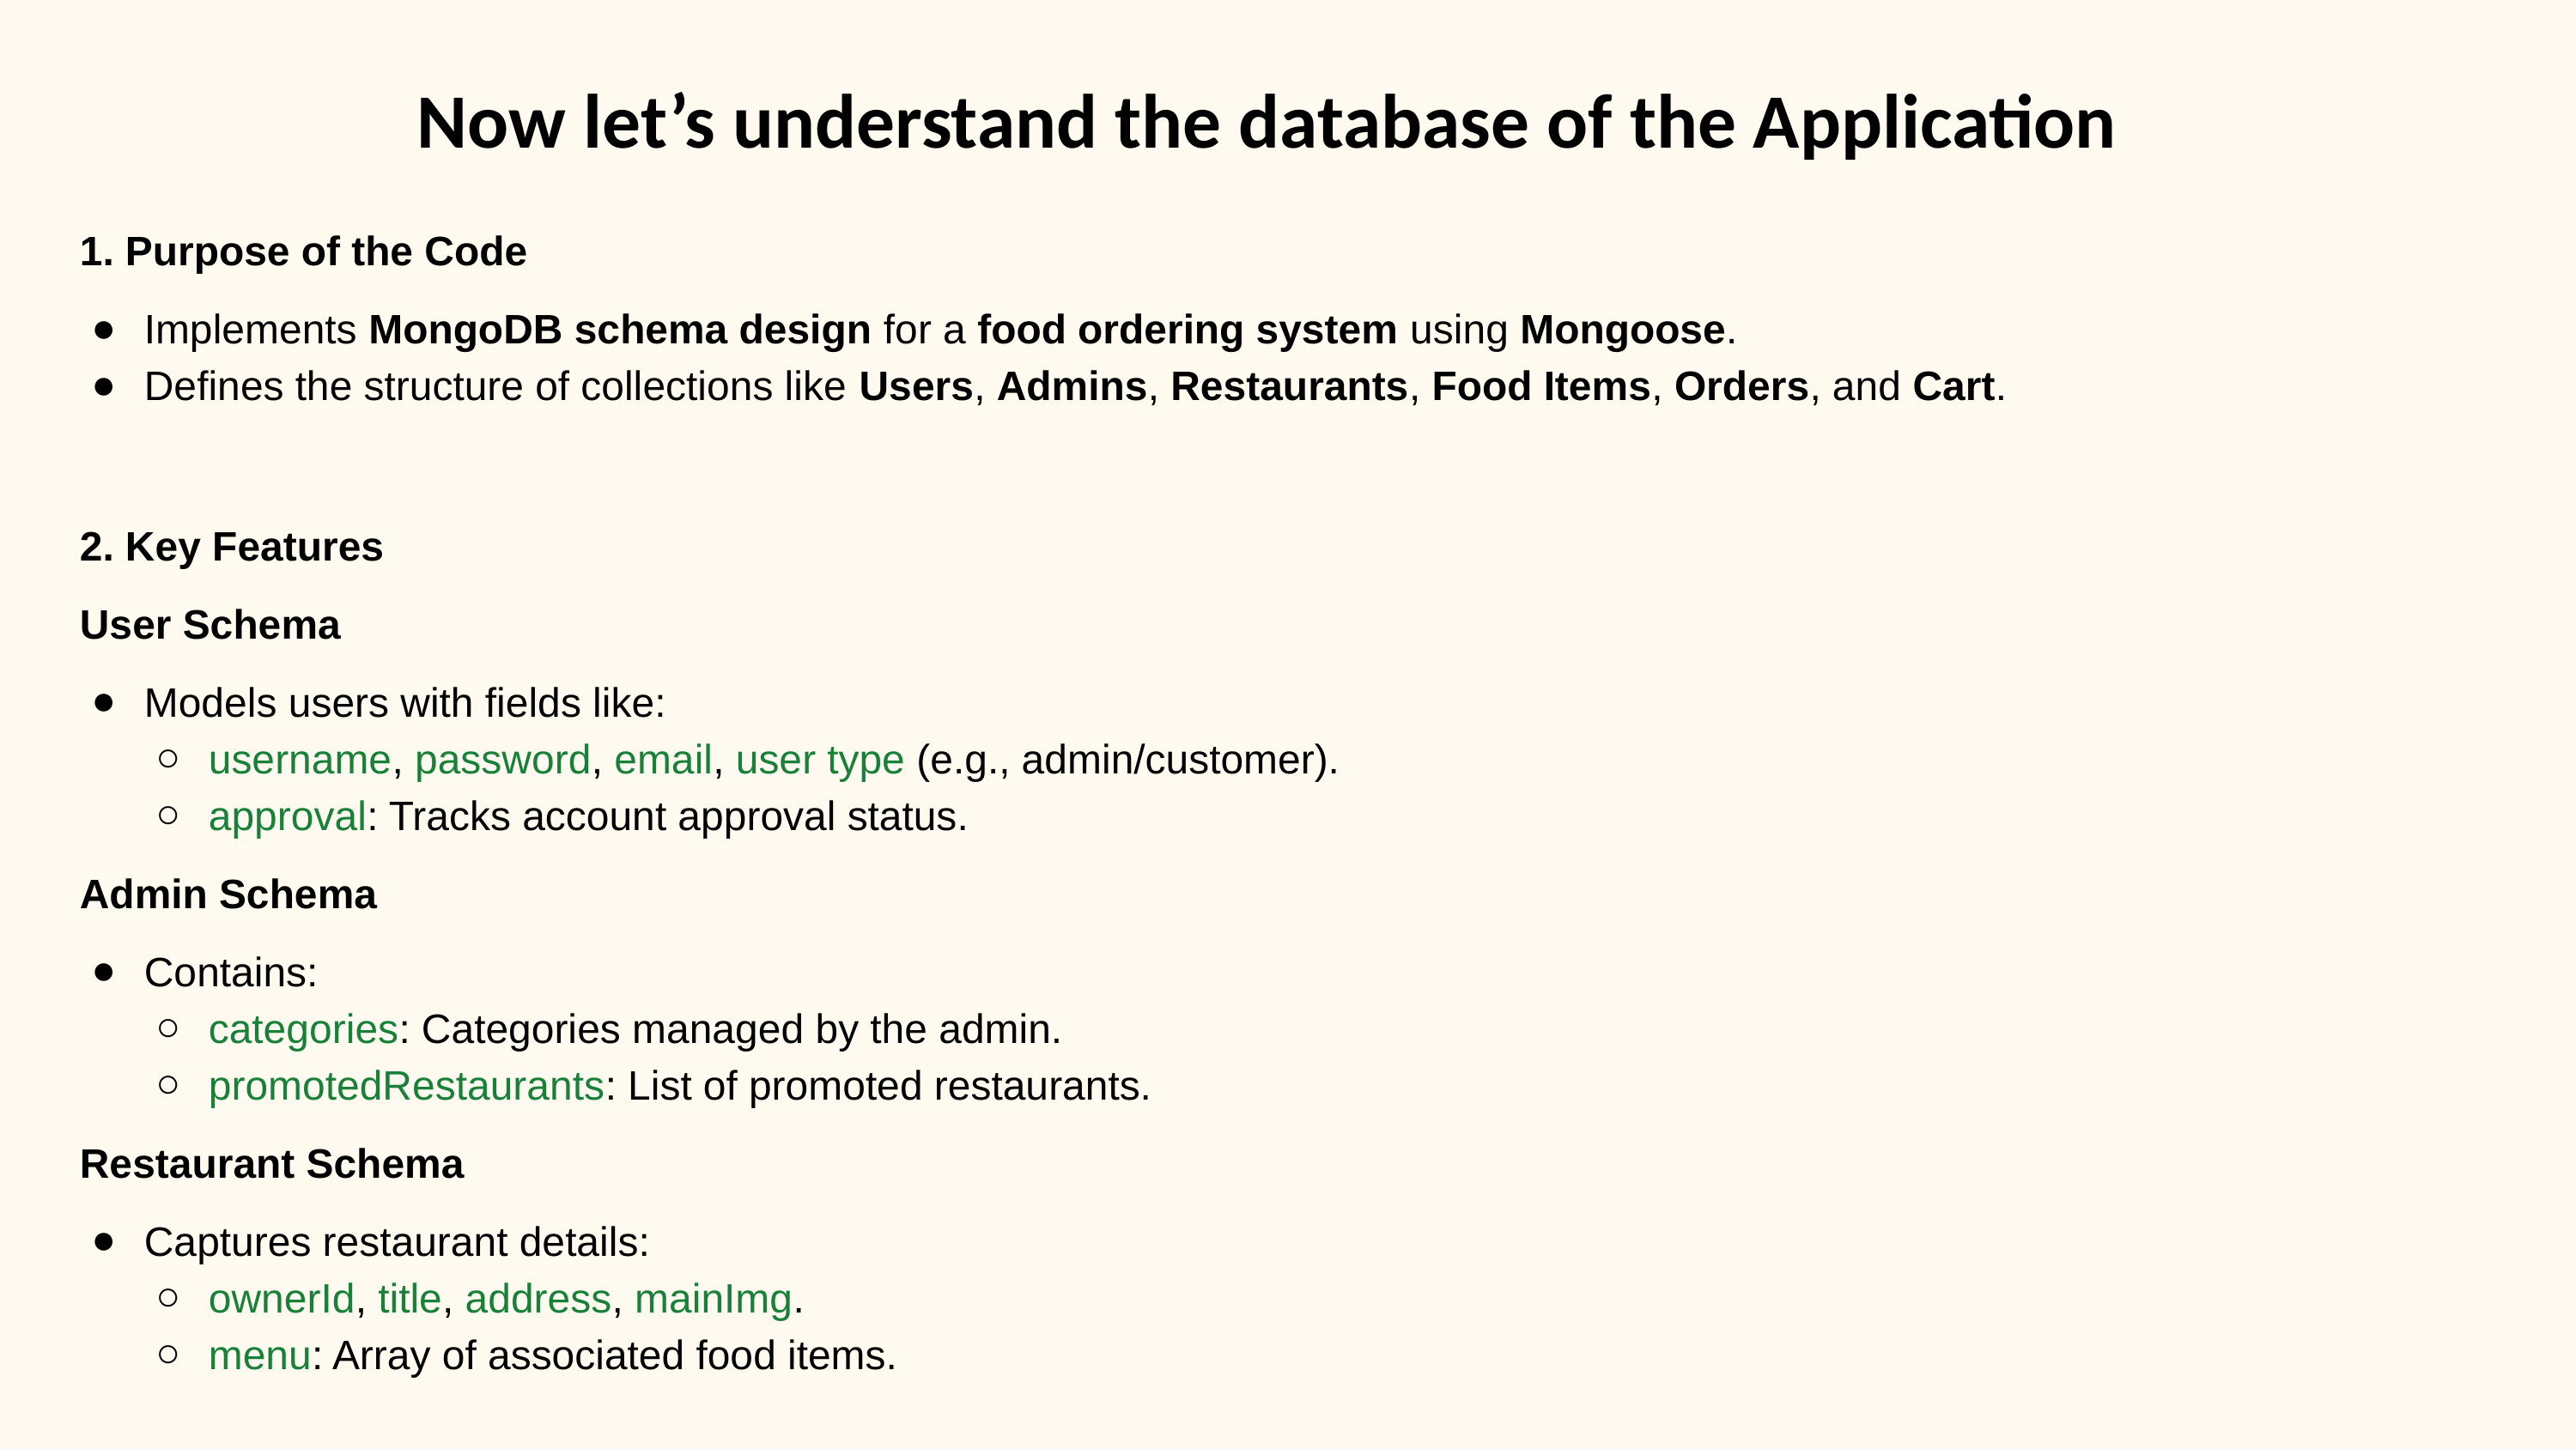

Now let’s understand the database of the Application
1. Purpose of the Code
Implements MongoDB schema design for a food ordering system using Mongoose.
Defines the structure of collections like Users, Admins, Restaurants, Food Items, Orders, and Cart.

2. Key Features
User Schema
Models users with fields like:
username, password, email, user type (e.g., admin/customer).
approval: Tracks account approval status.
Admin Schema
Contains:
categories: Categories managed by the admin.
promotedRestaurants: List of promoted restaurants.
Restaurant Schema
Captures restaurant details:
ownerId, title, address, mainImg.
menu: Array of associated food items.